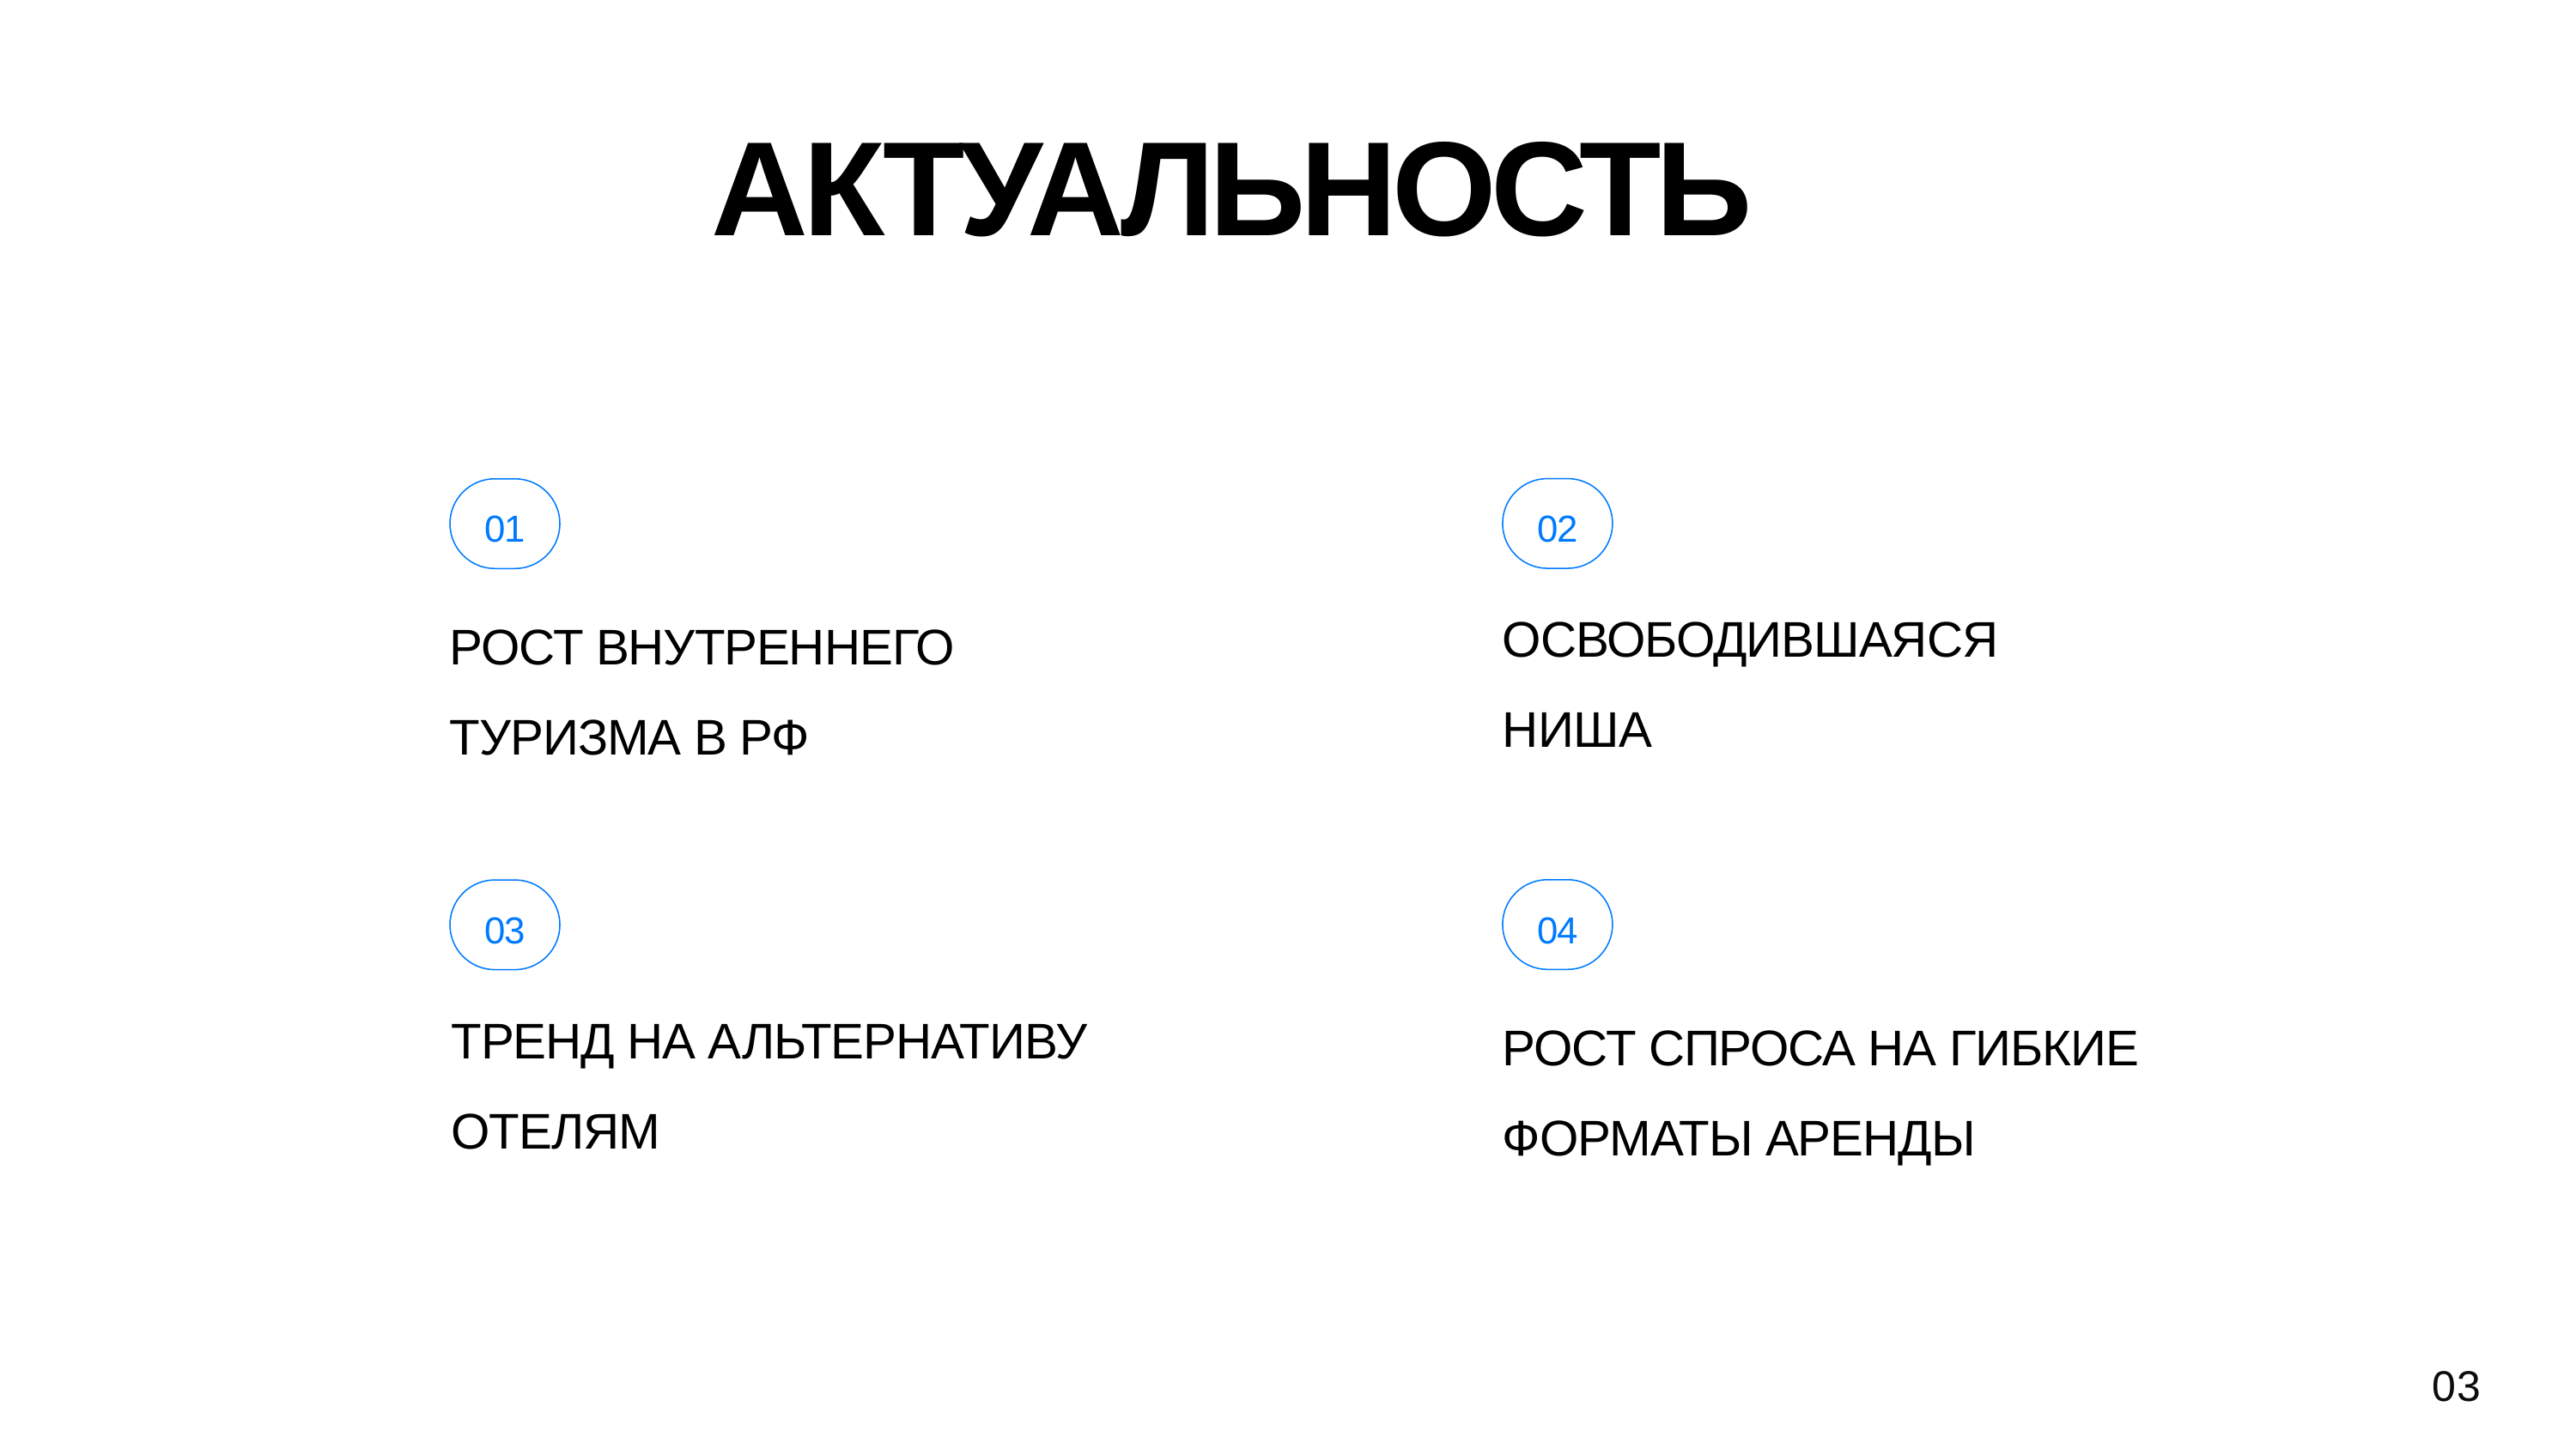

АКТУАЛЬНОСТЬ

02

01
ОСВОБОДИВШАЯСЯ
НИША
РОСТ ВНУТРЕННЕГО
ТУРИЗМА В РФ

04

03
РОСТ СПРОСА НА ГИБКИЕ
ФОРМАТЫ АРЕНДЫ
ТРЕНД НА АЛЬТЕРНАТИВУ
ОТЕЛЯМ
03